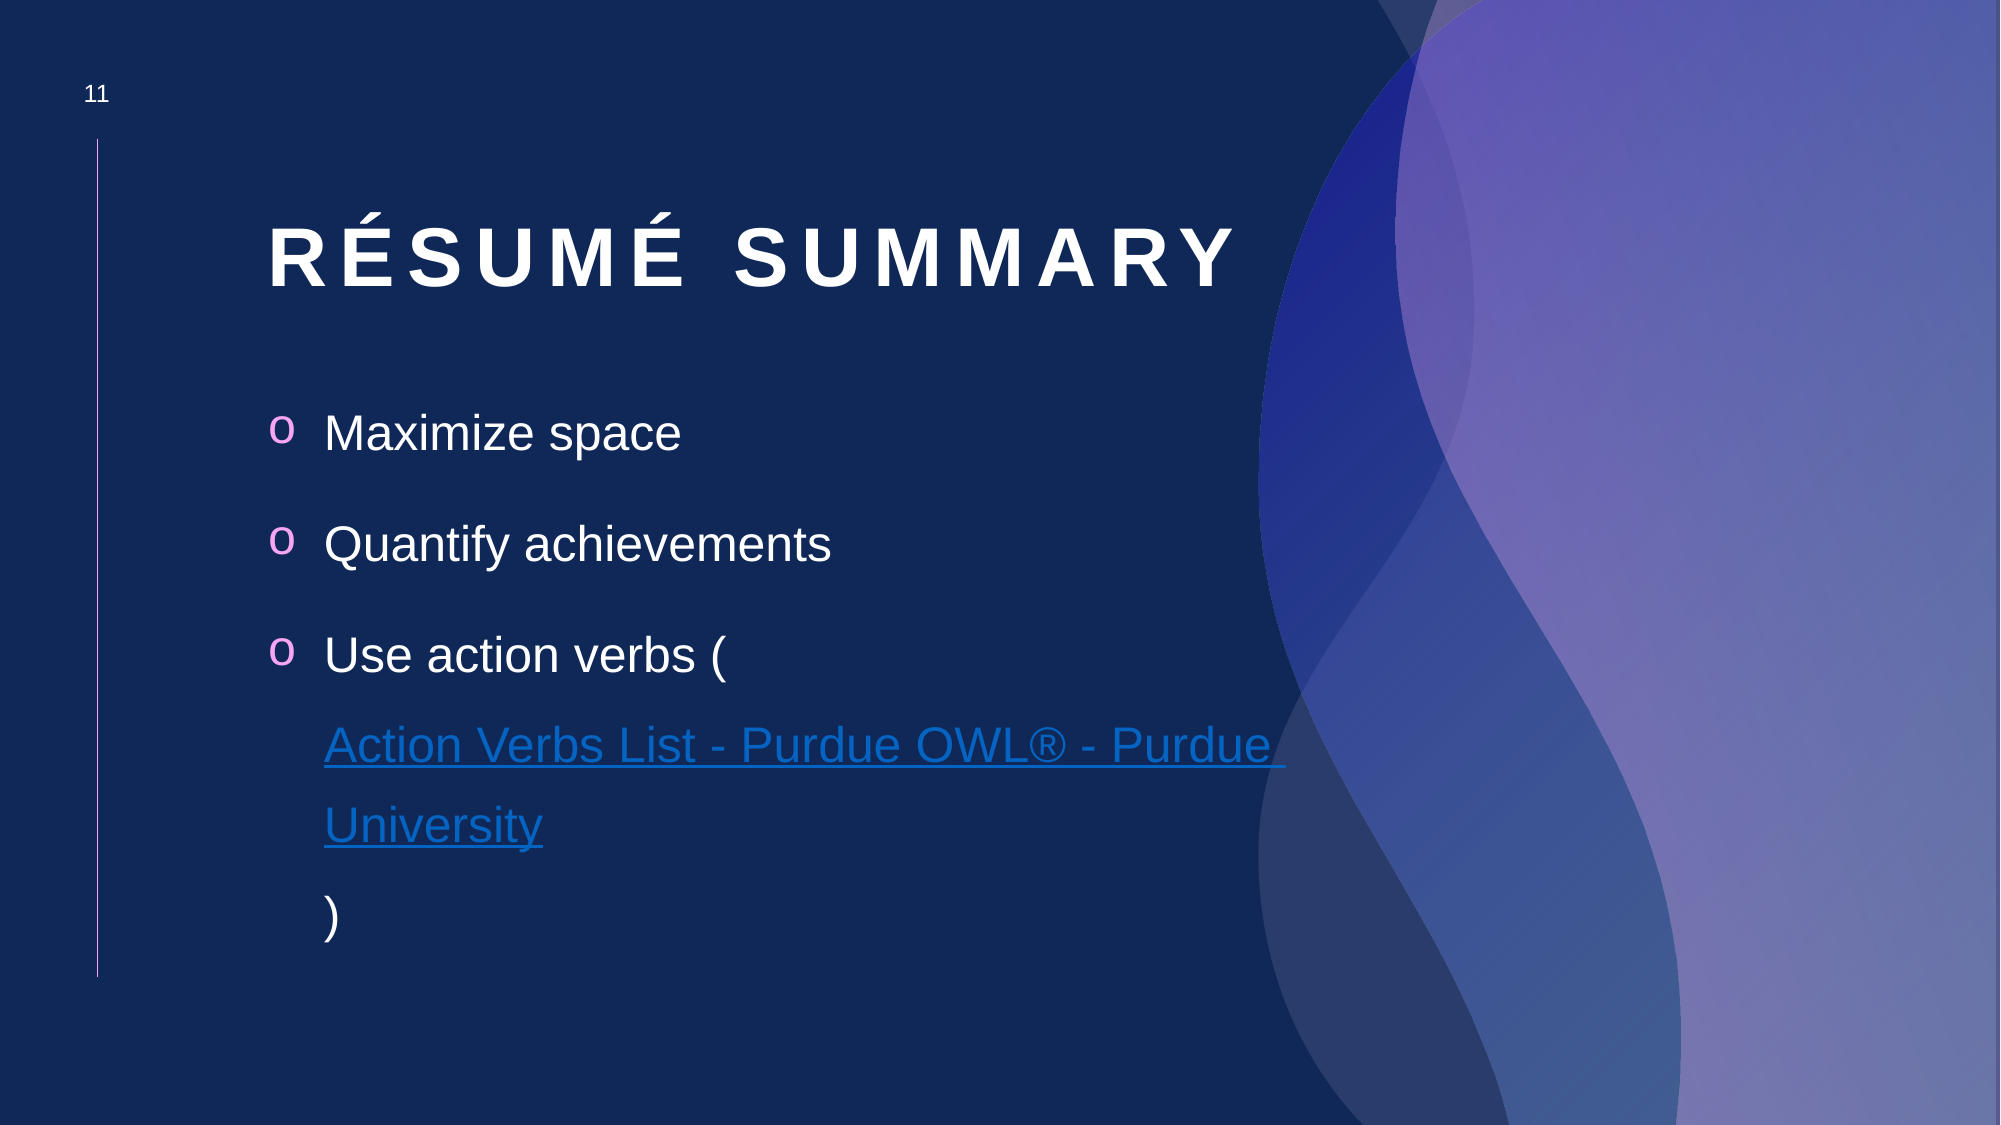

11
# RÉsumÉ Summary
Maximize space
Quantify achievements
Use action verbs (Action Verbs List - Purdue OWL® - Purdue University)